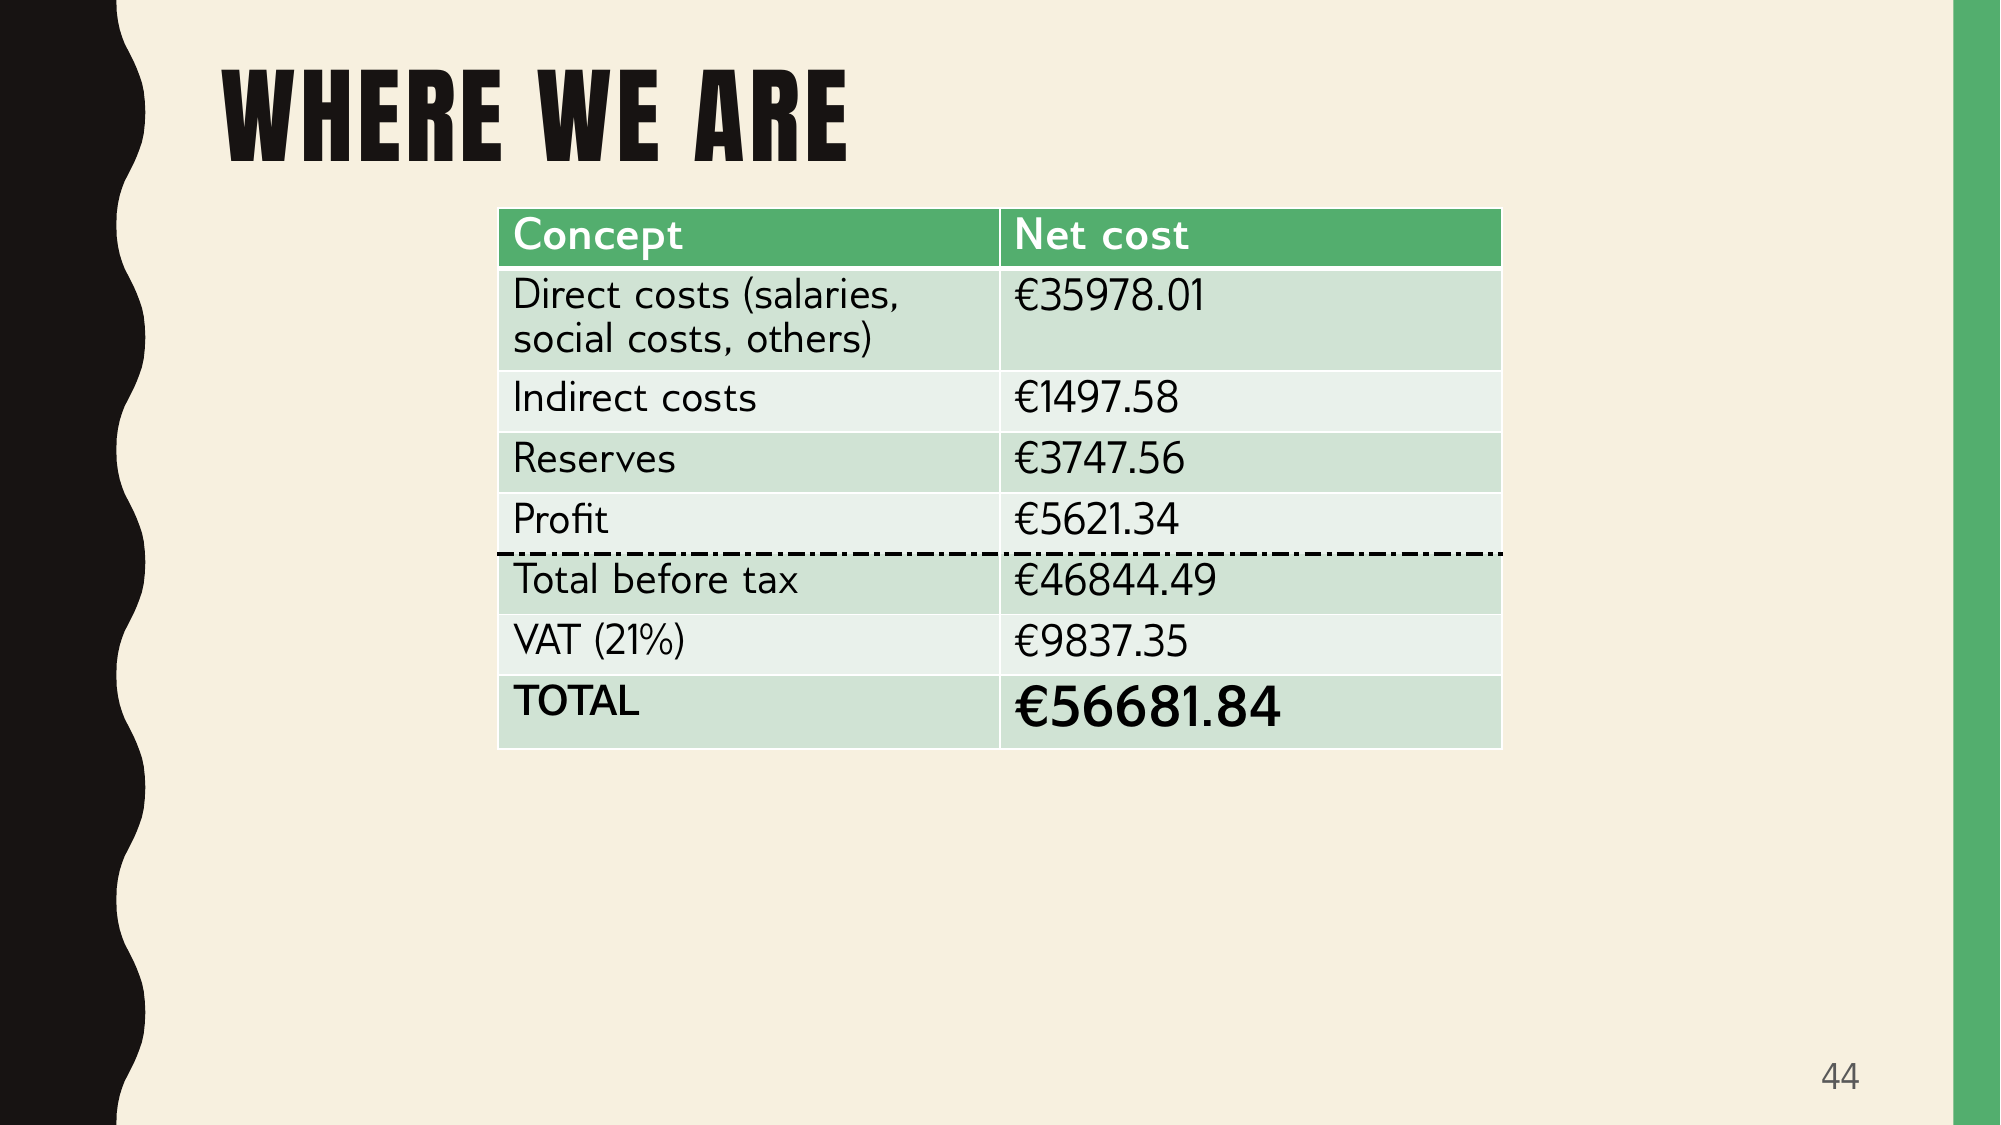

# Where we are
| Concept | Net cost |
| --- | --- |
| Direct costs (salaries, social costs, others) | €35978.01 |
| Indirect costs | €1497.58 |
| Reserves | €3747.56 |
| Profit | €5621.34 |
| Total before tax | €46844.49 |
| VAT (21%) | €9837.35 |
| Total | €56681.84 |
44